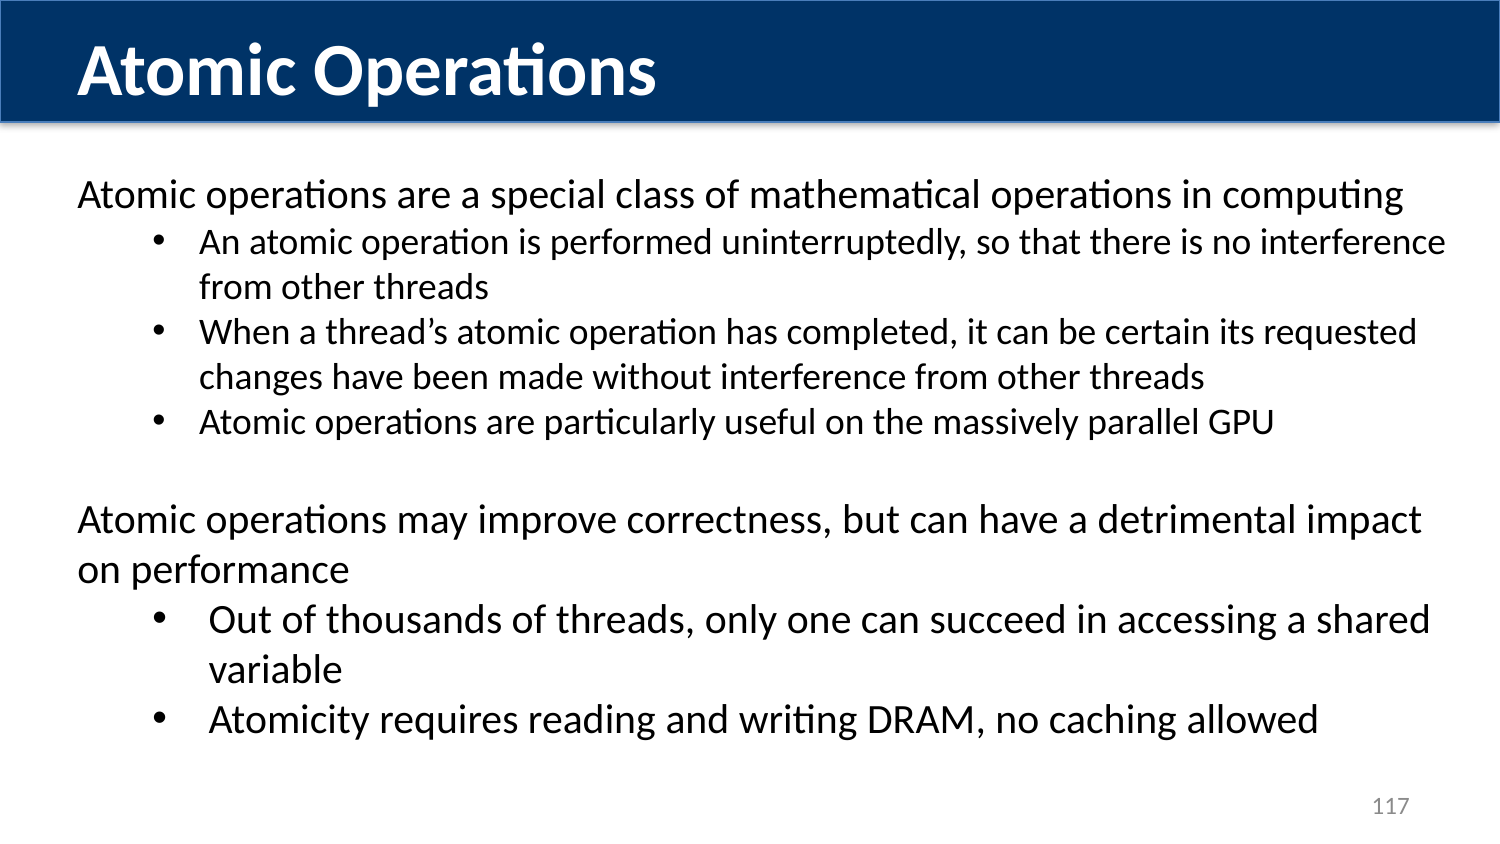

Atomic Operations
Atomic operations are a special class of mathematical operations in computing
An atomic operation is performed uninterruptedly, so that there is no interference from other threads
When a thread’s atomic operation has completed, it can be certain its requested changes have been made without interference from other threads
Atomic operations are particularly useful on the massively parallel GPU

Atomic operations may improve correctness, but can have a detrimental impact on performance
Out of thousands of threads, only one can succeed in accessing a shared variable
Atomicity requires reading and writing DRAM, no caching allowed

117